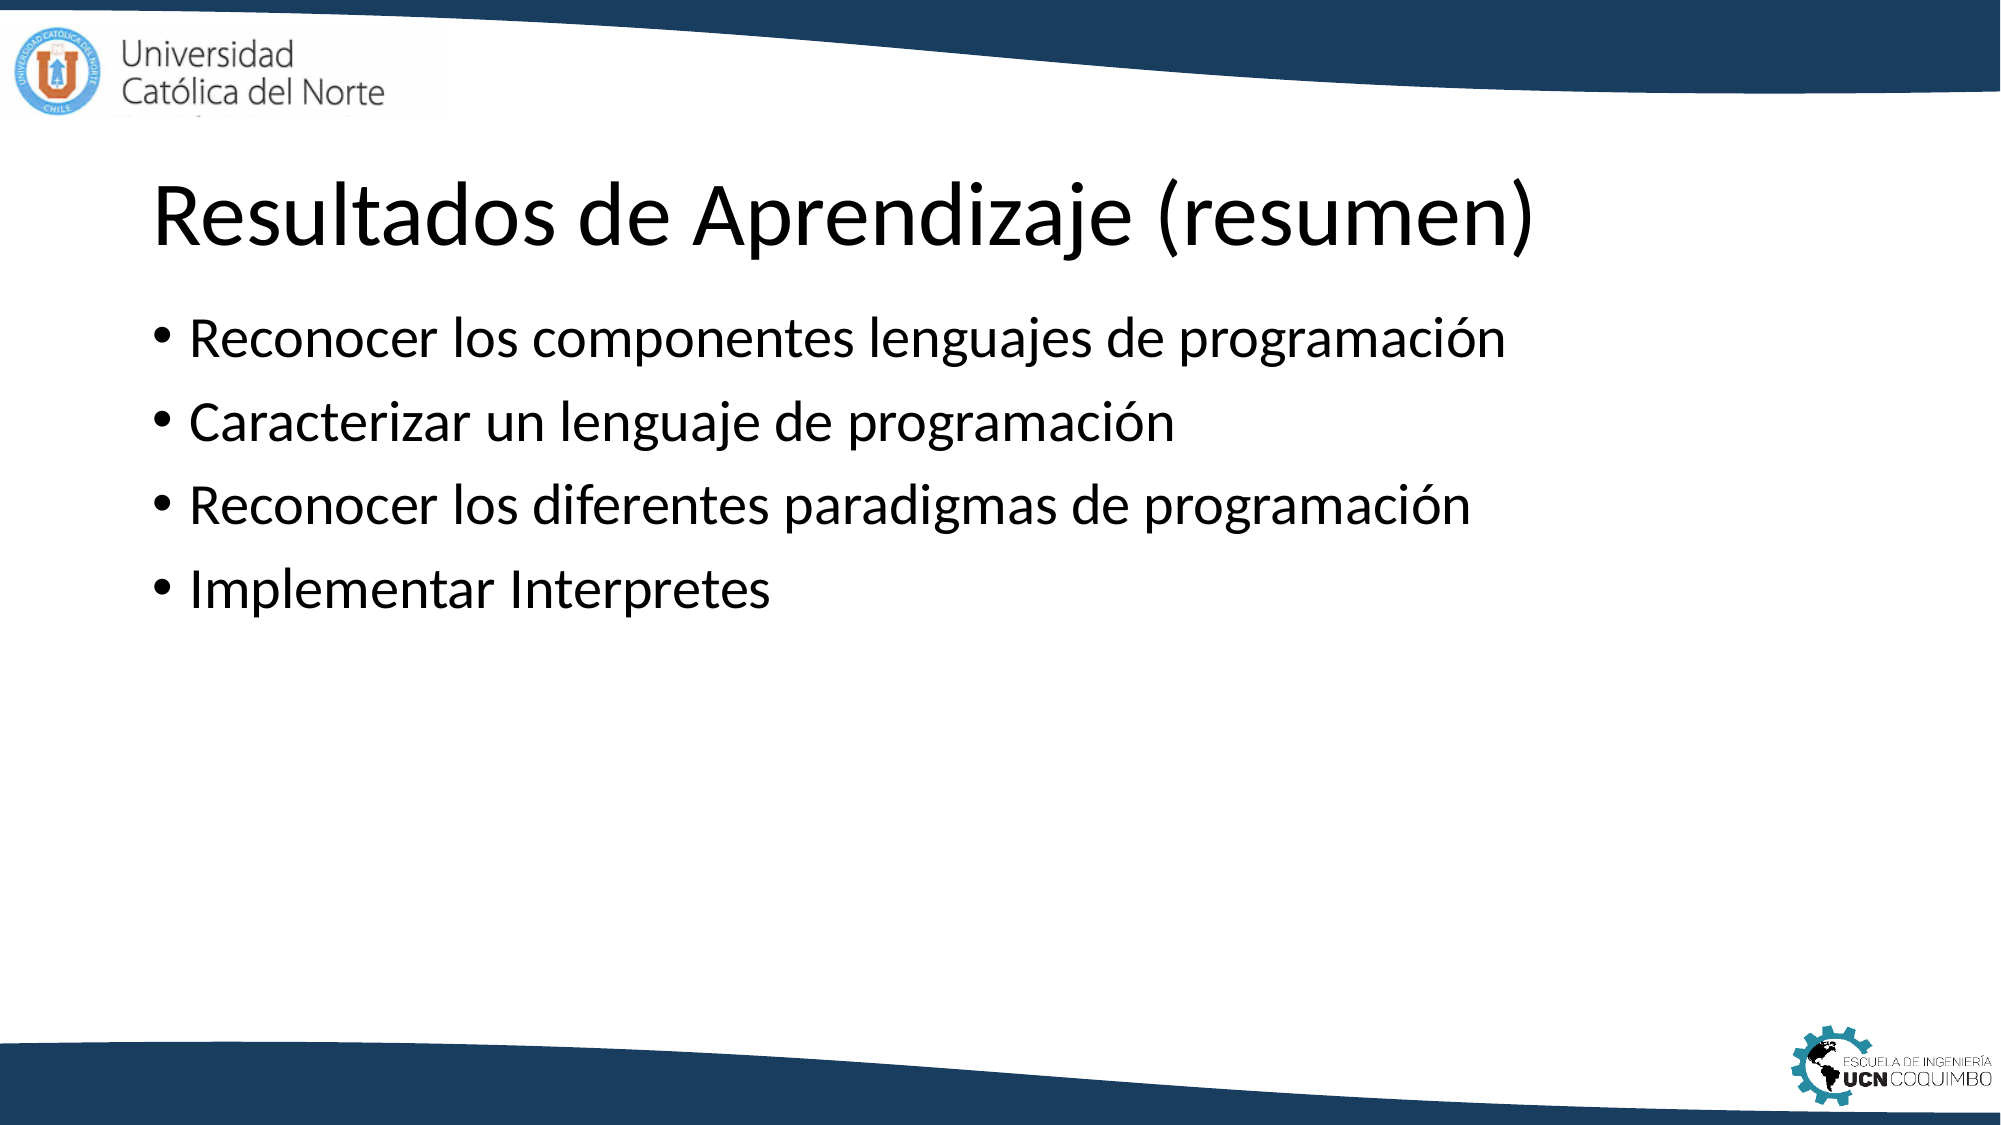

# Resultados de Aprendizaje (resumen)
Reconocer los componentes lenguajes de programación
Caracterizar un lenguaje de programación
Reconocer los diferentes paradigmas de programación
Implementar Interpretes